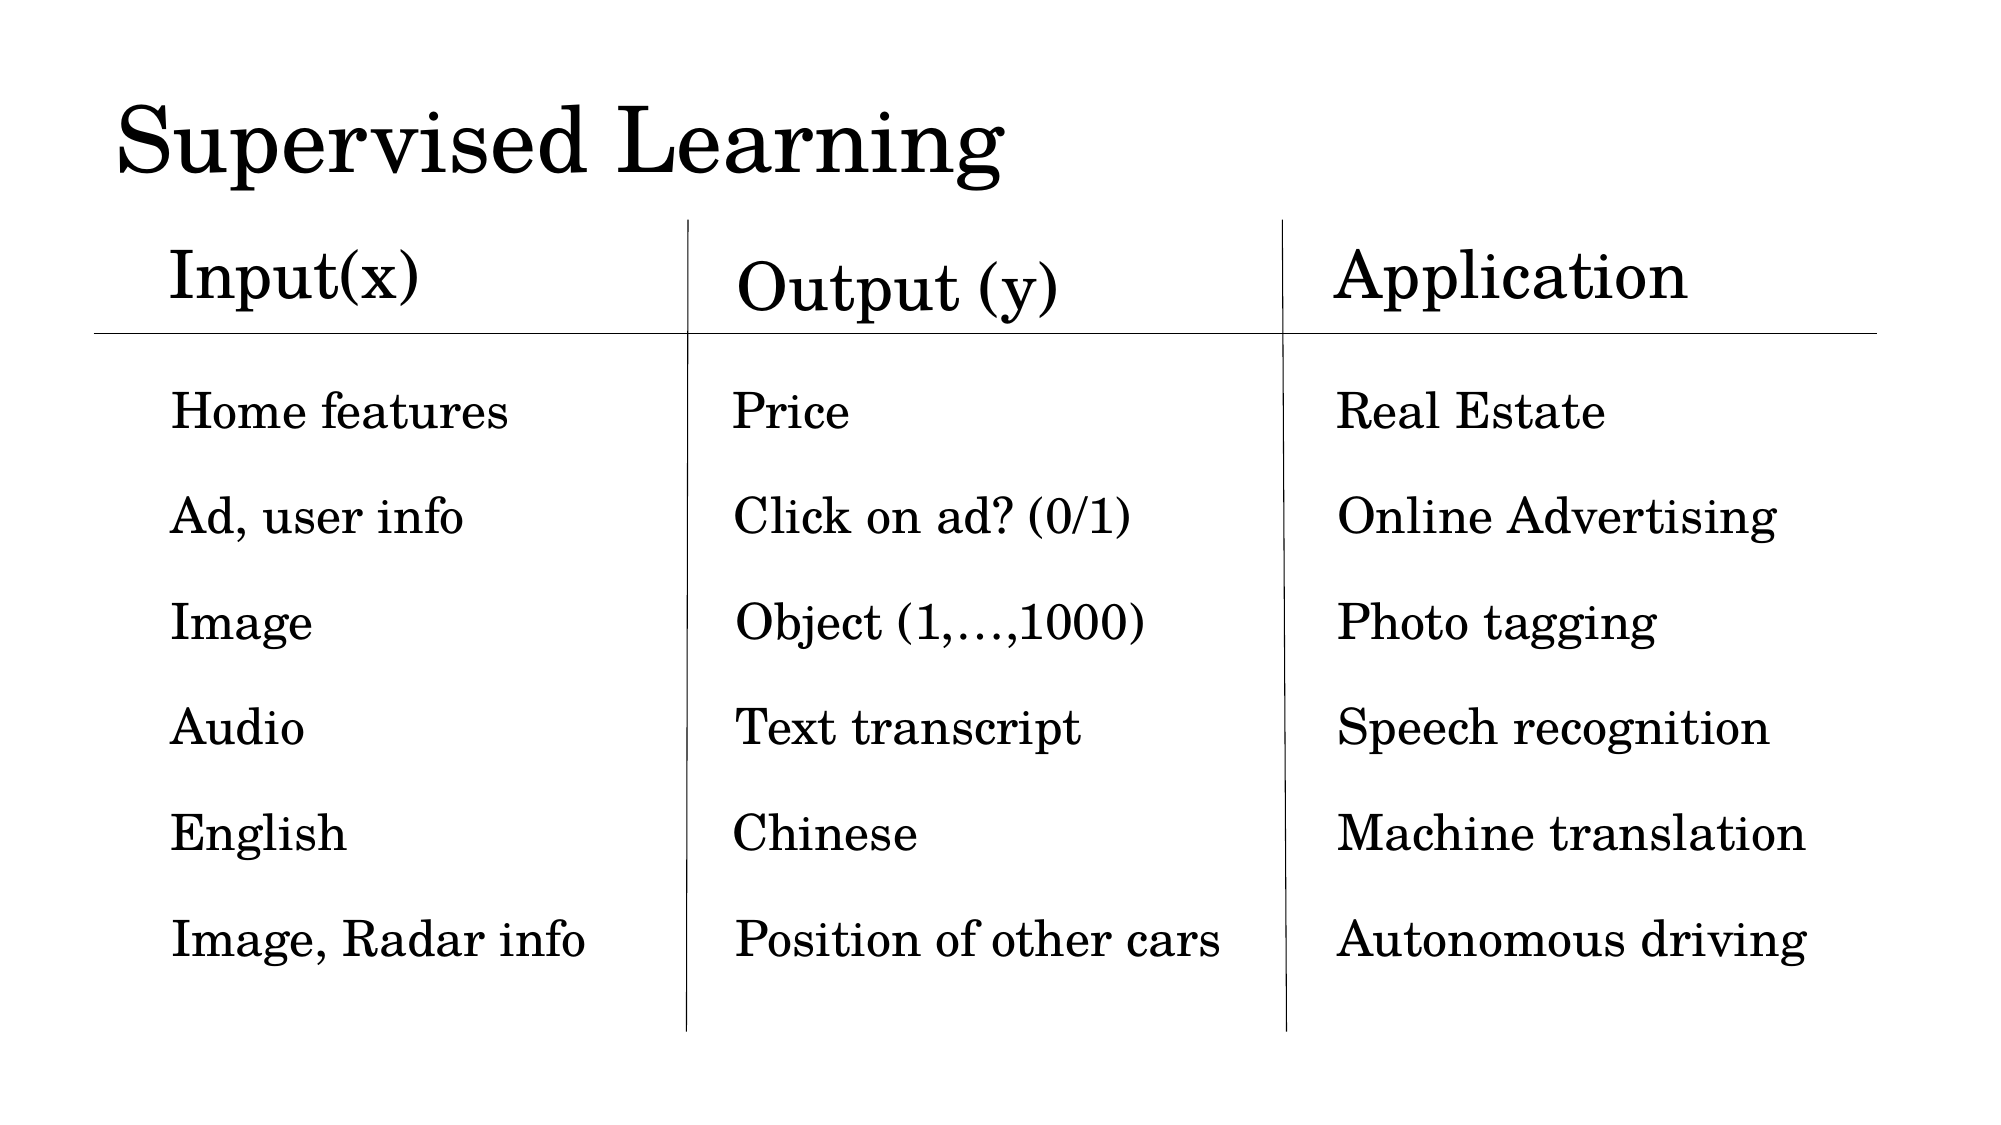

# Supervised Learning
Input(x)

Application

Output (y)

Home features
Price
Real Estate
Ad, user info
Click on ad? (0/1)
Online Advertising
Image
Object (1,…,1000)
Photo tagging
Audio
Text transcript
Speech recognition
English
Chinese
Machine translation
Image, Radar info
Position of other cars
Autonomous driving